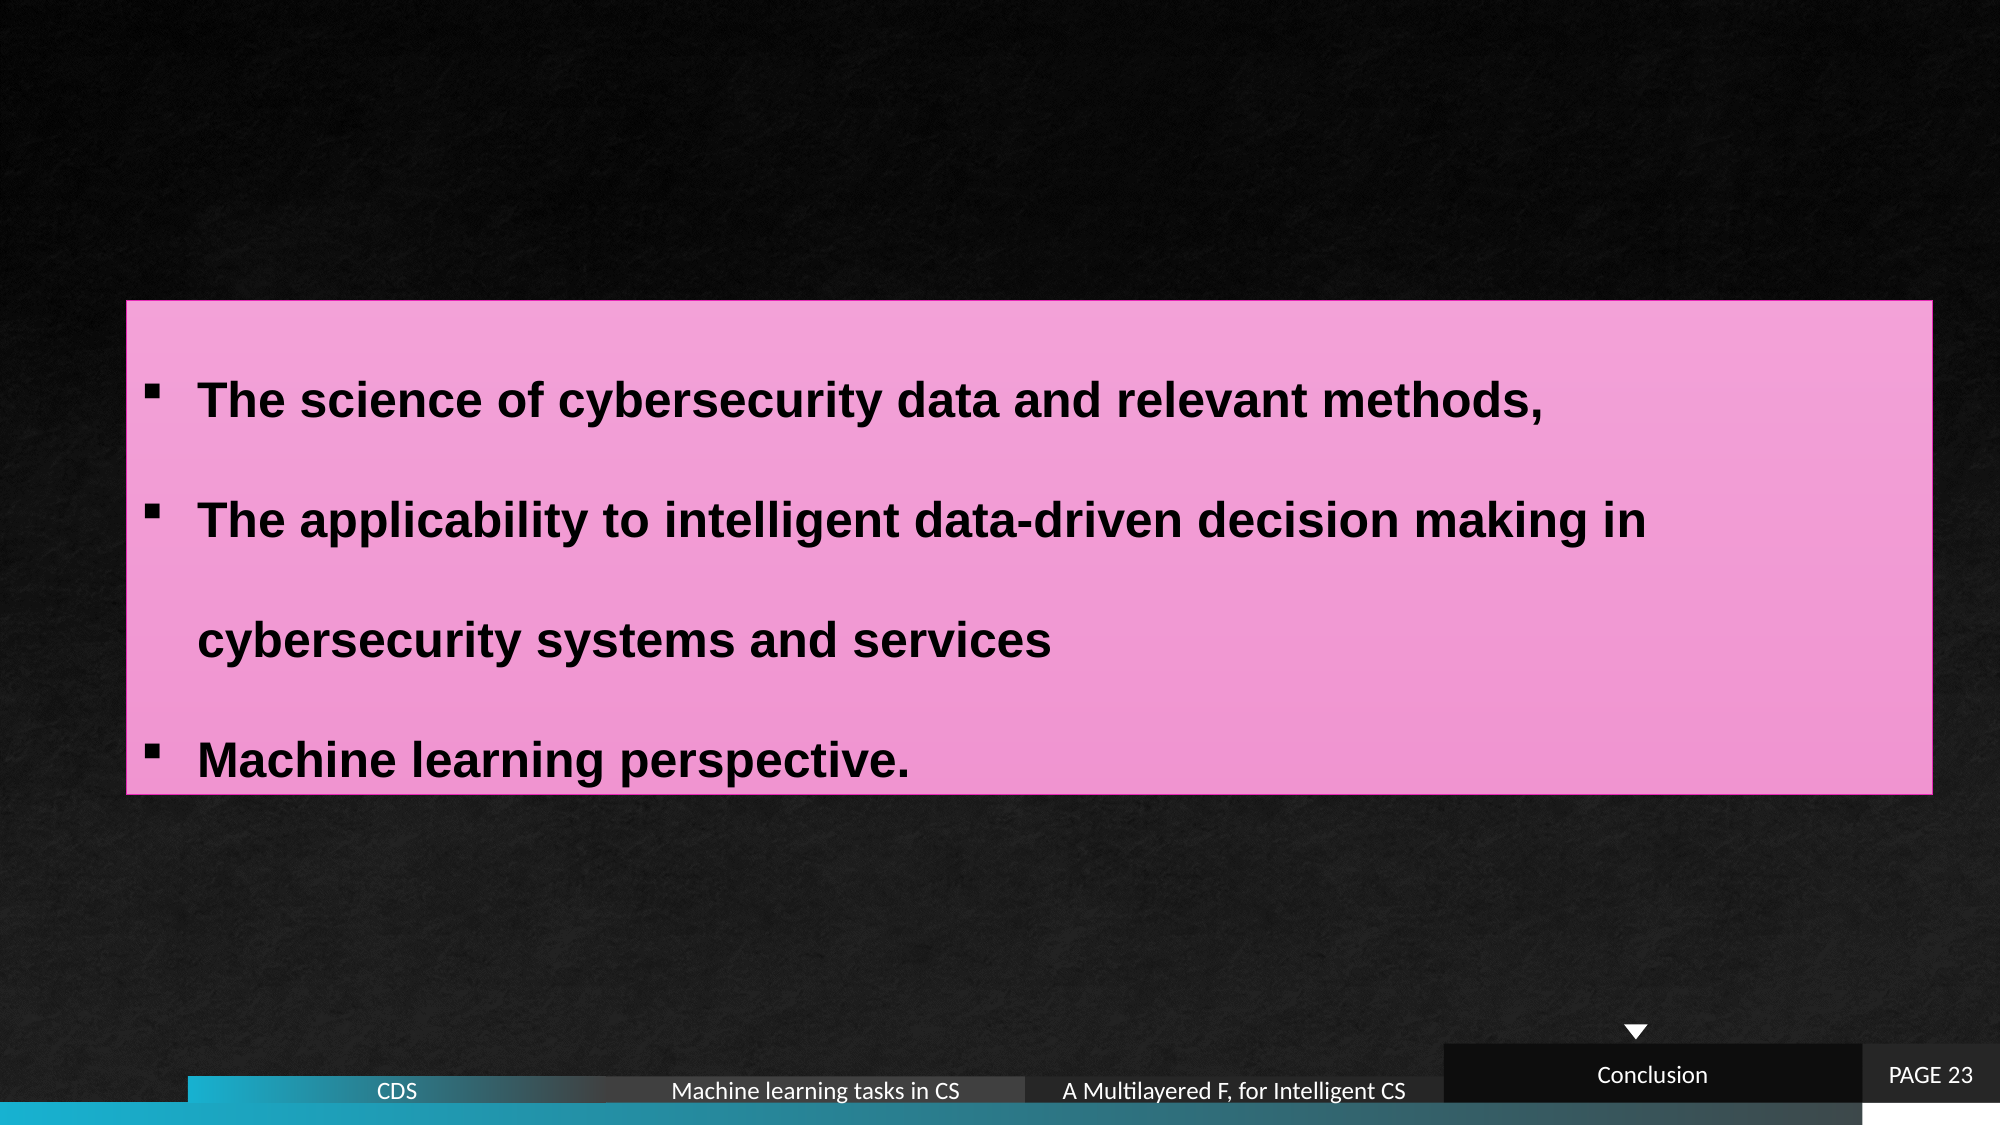

The science of cybersecurity data and relevant methods,
The applicability to intelligent data-driven decision making in cybersecurity systems and services
Machine learning perspective.

PAGE 23
Conclusion
Machine learning tasks in CS
A Multilayered F, for Intelligent CS
CDS